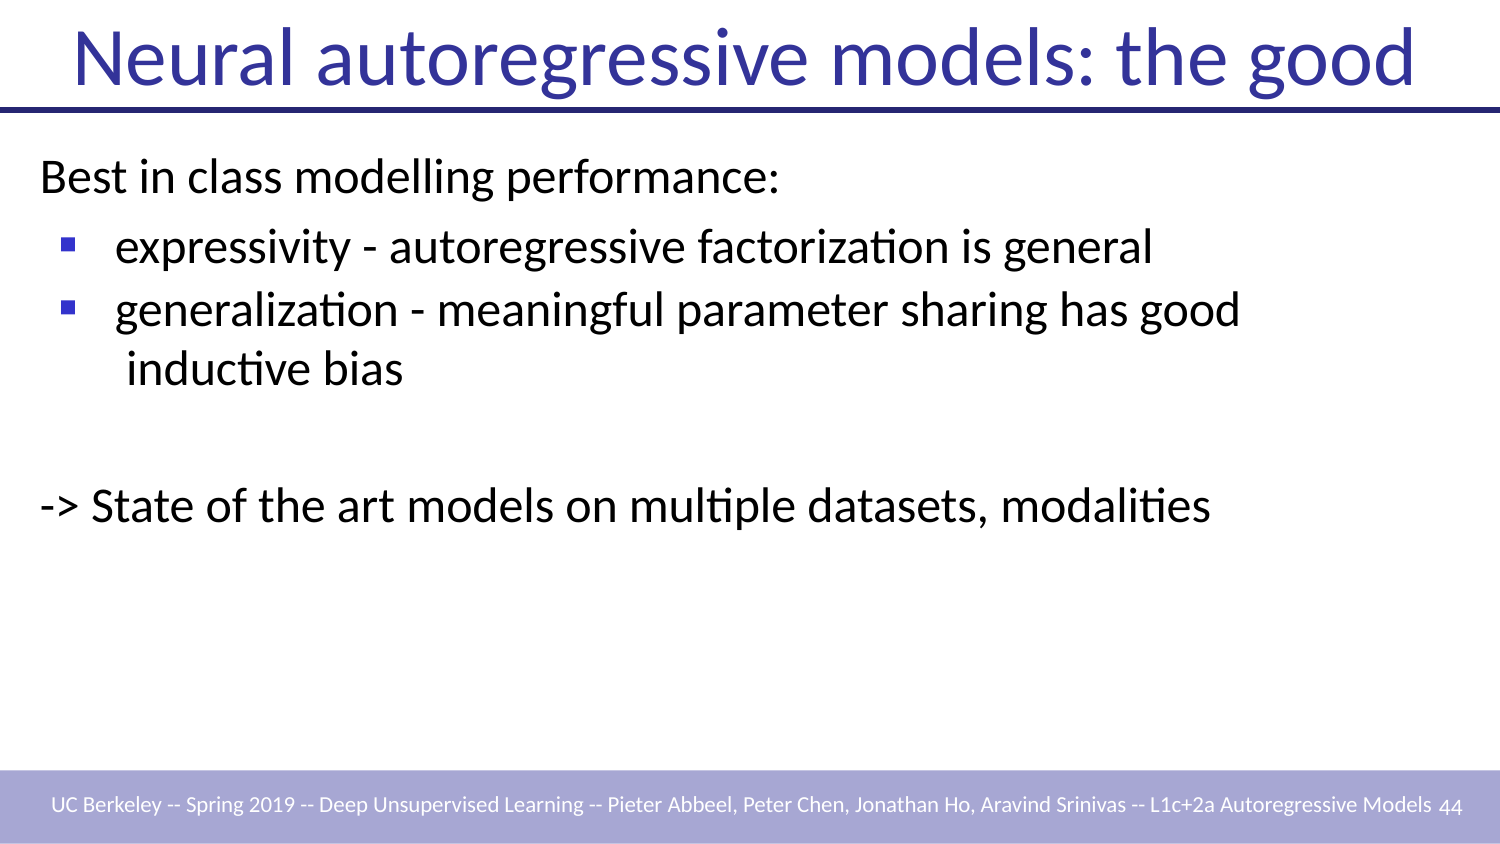

# Neural autoregressive models: the good
Best in class modelling performance:
expressivity - autoregressive factorization is general
generalization - meaningful parameter sharing has good  inductive bias

-> State of the art models on multiple datasets, modalities
UC Berkeley -- Spring 2019 -- Deep Unsupervised Learning -- Pieter Abbeel, Peter Chen, Jonathan Ho, Aravind Srinivas -- L1c+2a Autoregressive Models 44